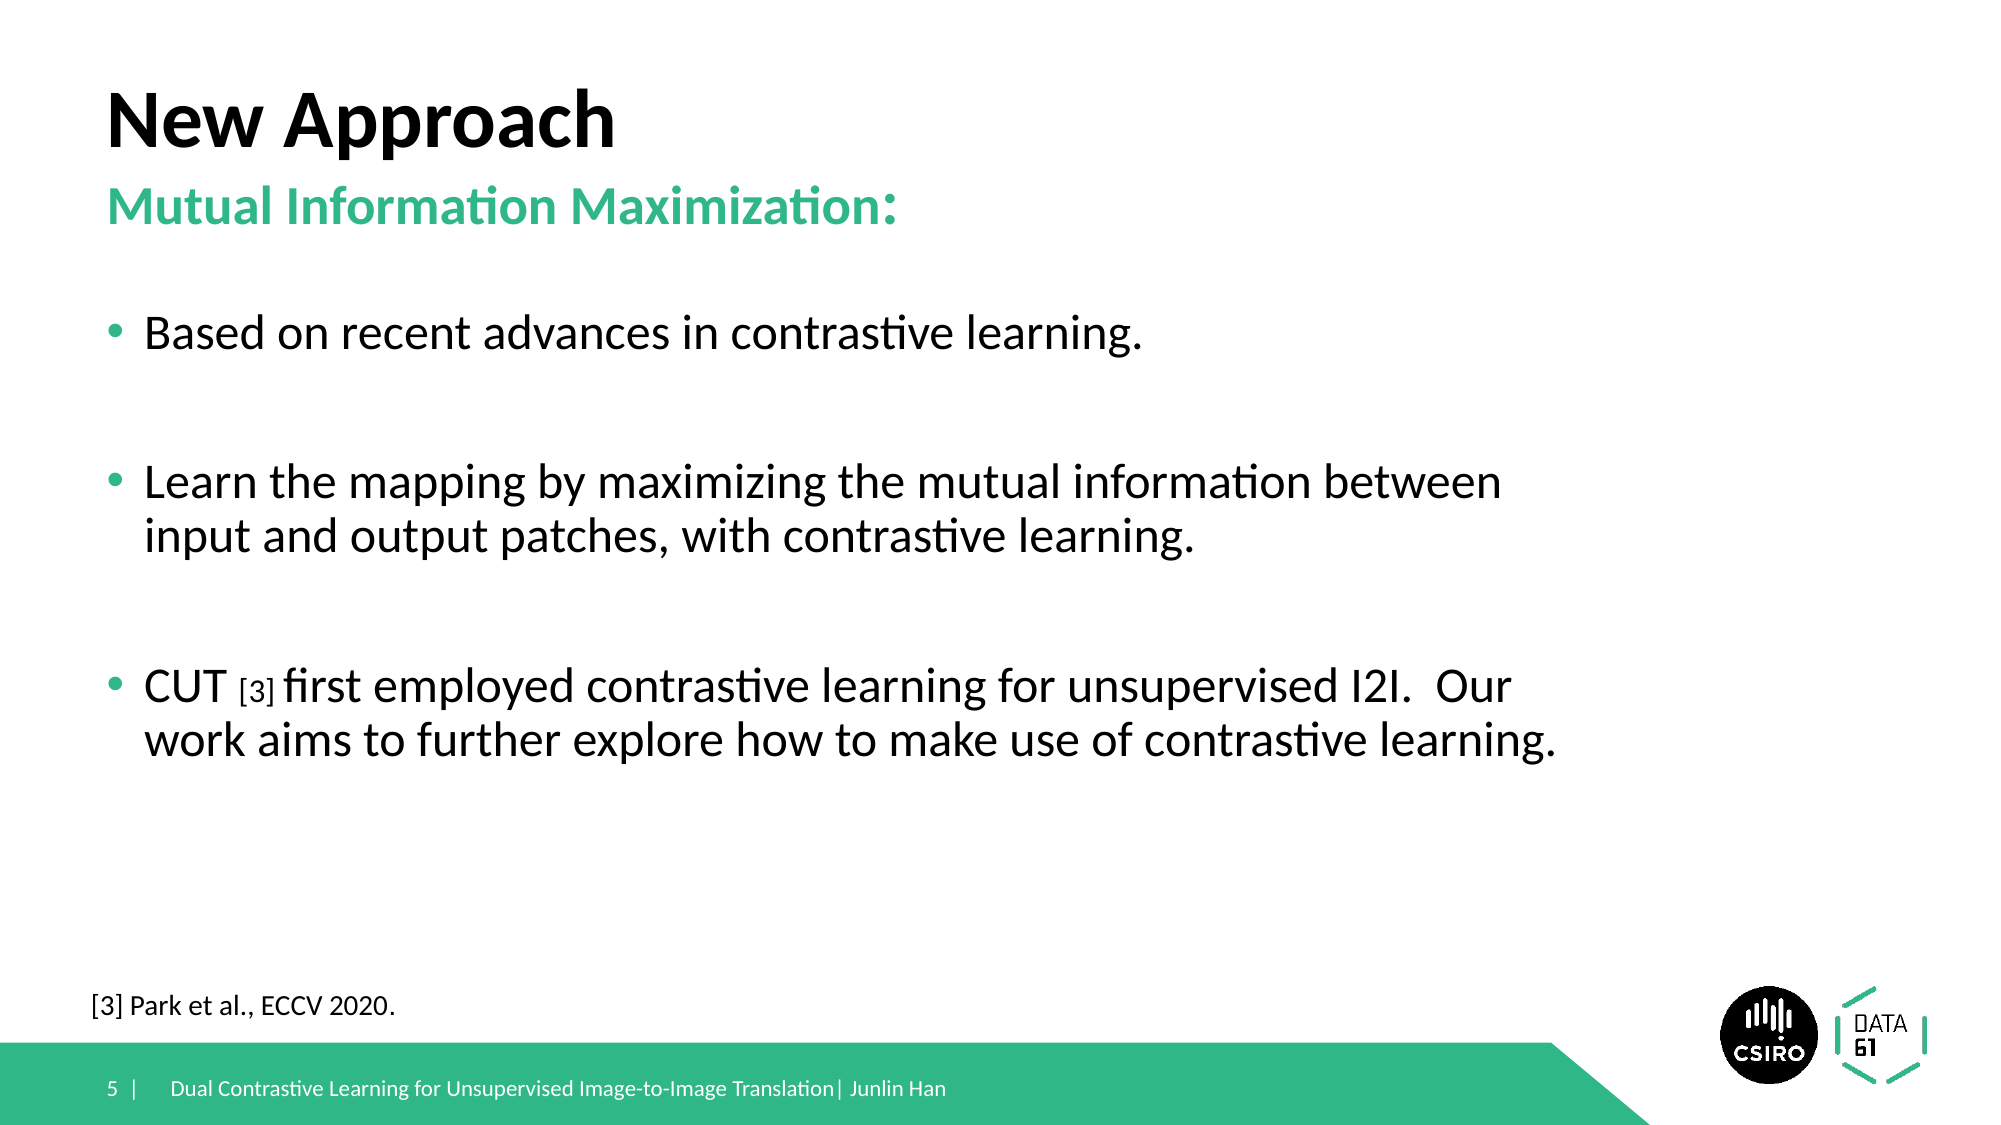

# New Approach
Mutual Information Maximization:
Based on recent advances in contrastive learning.

Learn the mapping by maximizing the mutual information between input and output patches, with contrastive learning.

CUT [3] first employed contrastive learning for unsupervised I2I.  Our work aims to further explore how to make use of contrastive learning.
[3] Park et al., ECCV 2020.

5  |
Dual Contrastive Learning for Unsupervised Image-to-Image Translation| Junlin Han